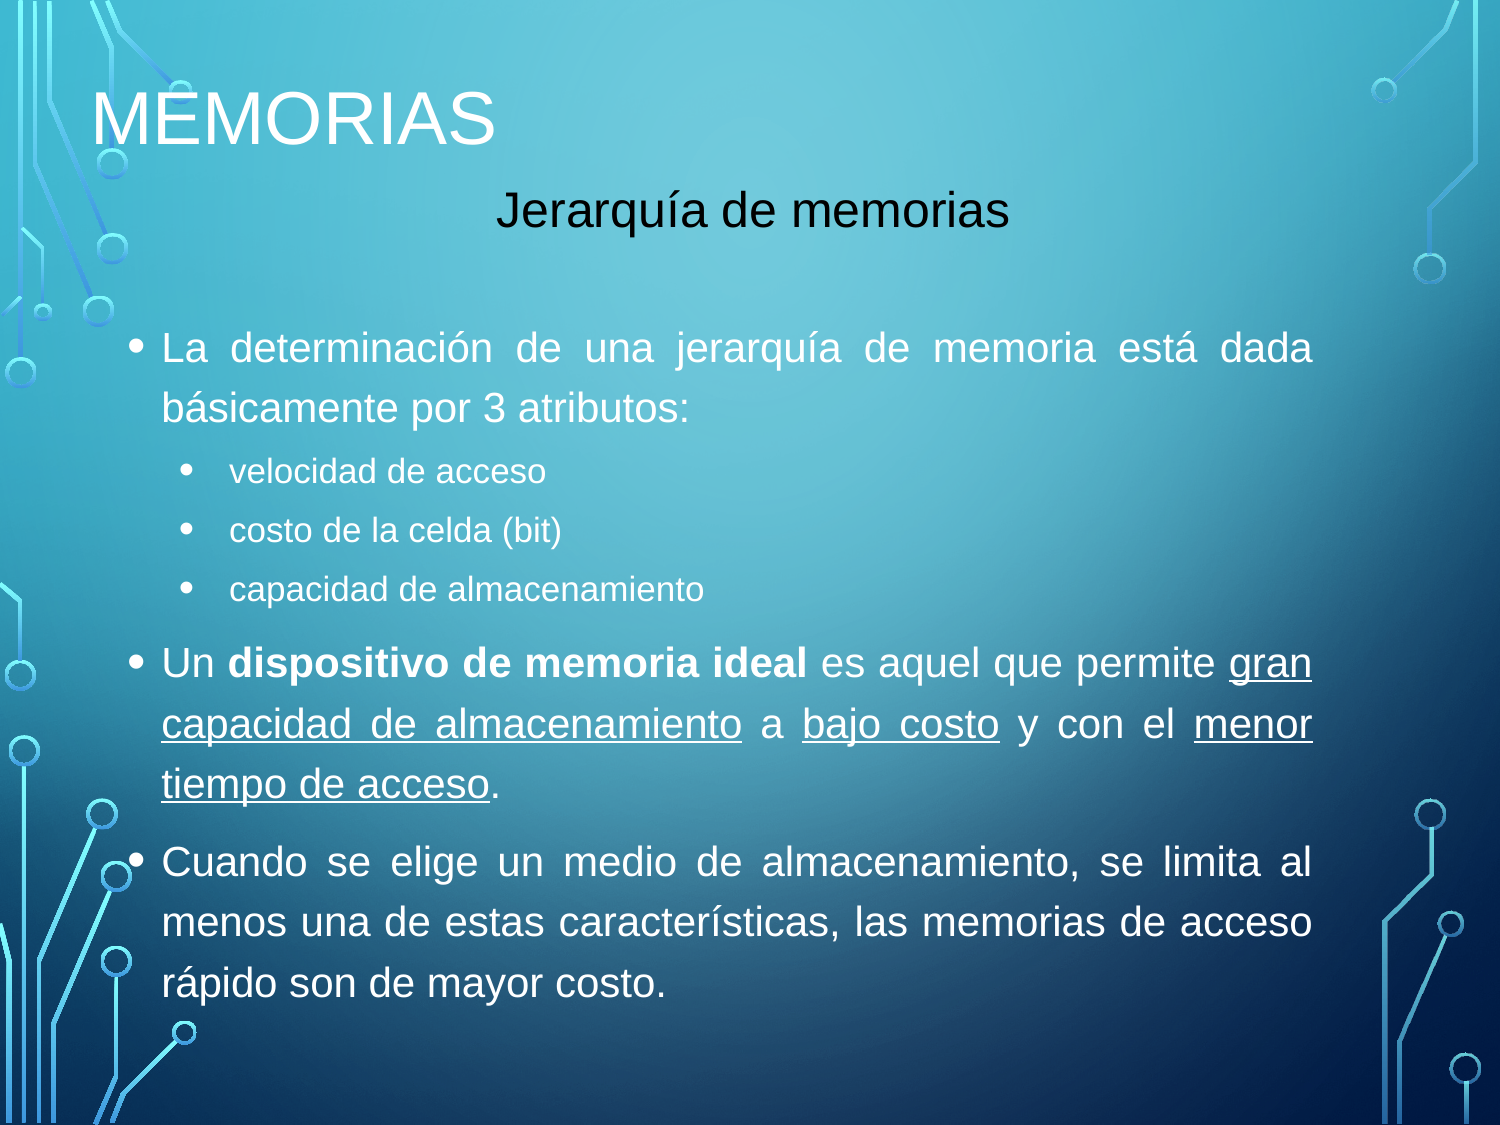

# Memorias
Jerarquía de memorias
La determinación de una jerarquía de memoria está dada básicamente por 3 atributos:
velocidad de acceso
costo de la celda (bit)
capacidad de almacenamiento
Un dispositivo de memoria ideal es aquel que permite gran capacidad de almacenamiento a bajo costo y con el menor tiempo de acceso.
Cuando se elige un medio de almacenamiento, se limita al menos una de estas características, las memorias de acceso rápido son de mayor costo.